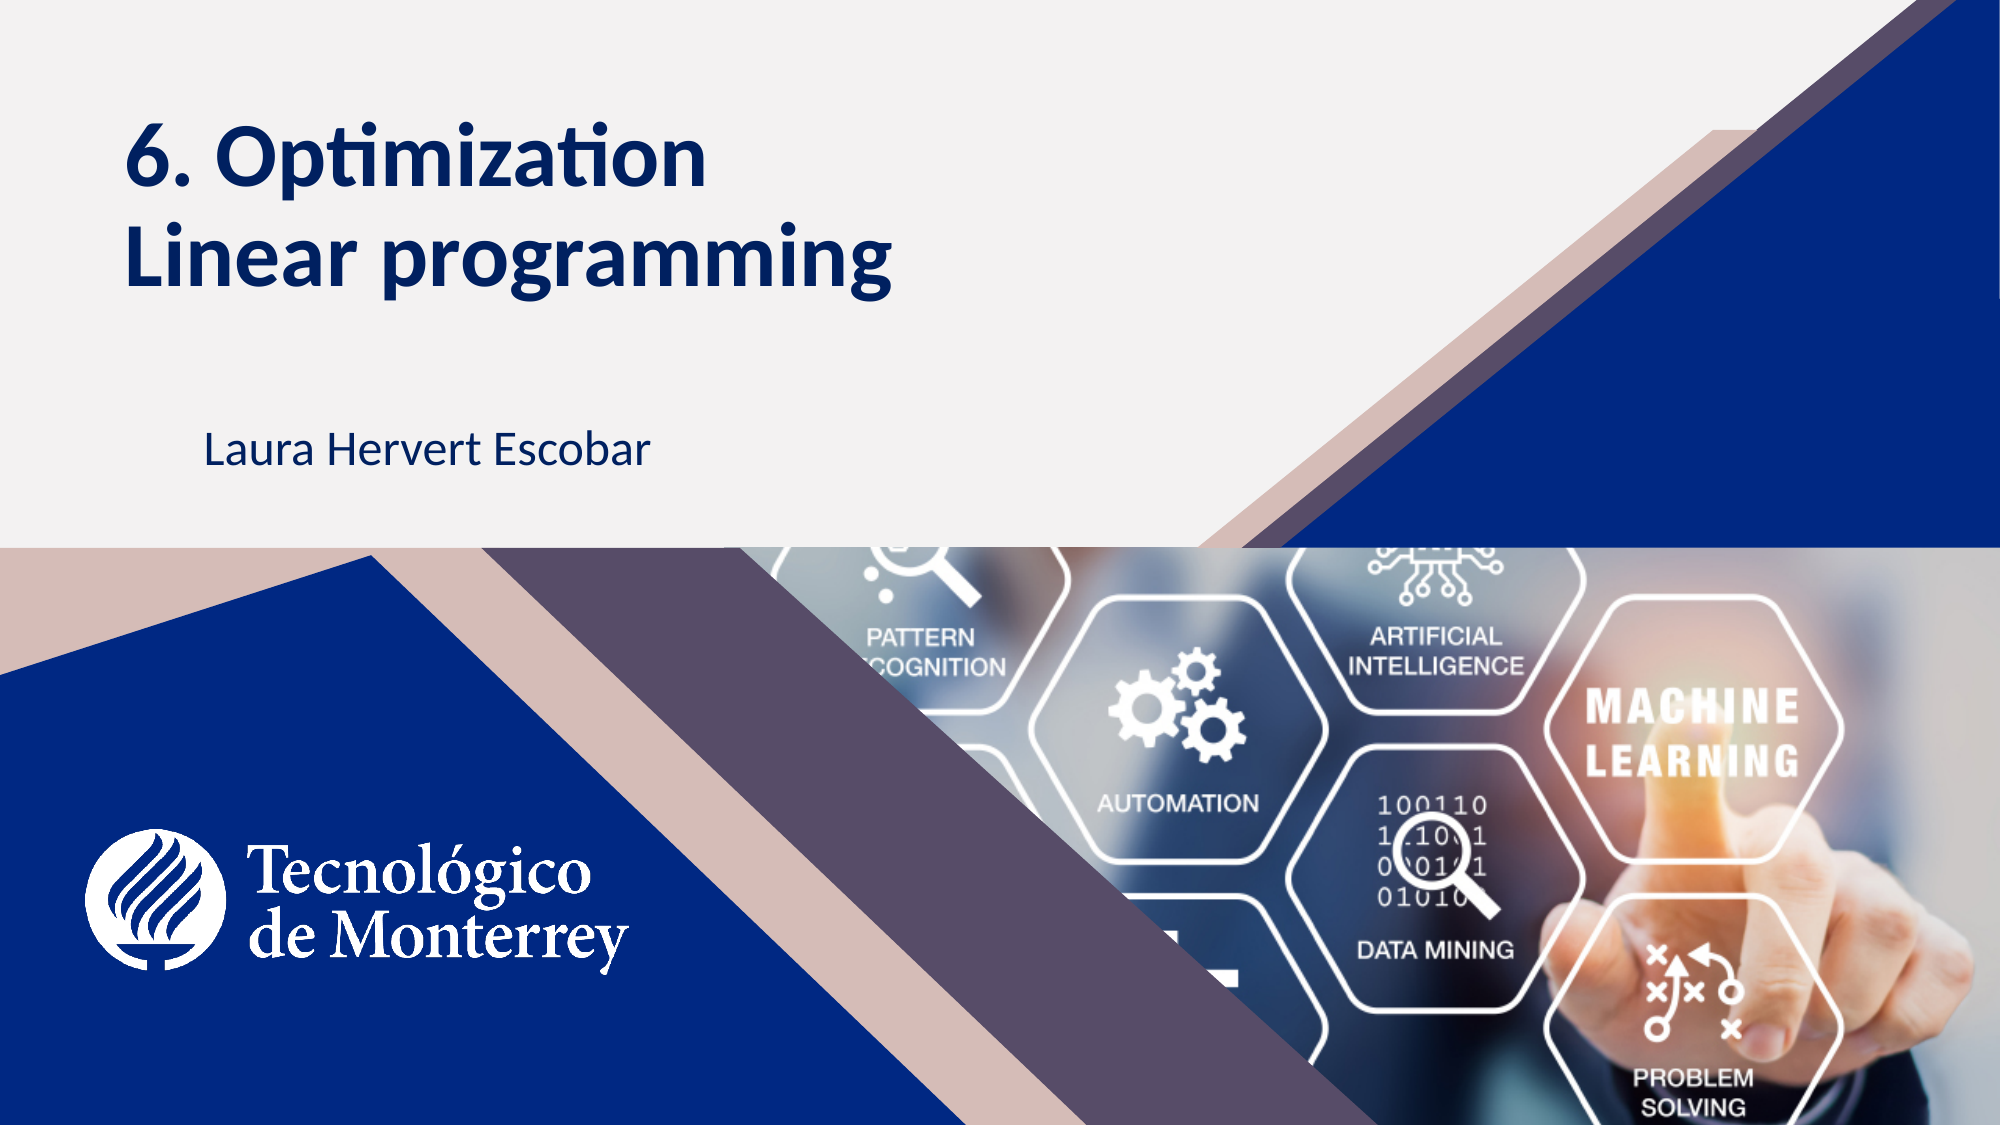

# 6. Optimization Linear programming
Laura Hervert Escobar